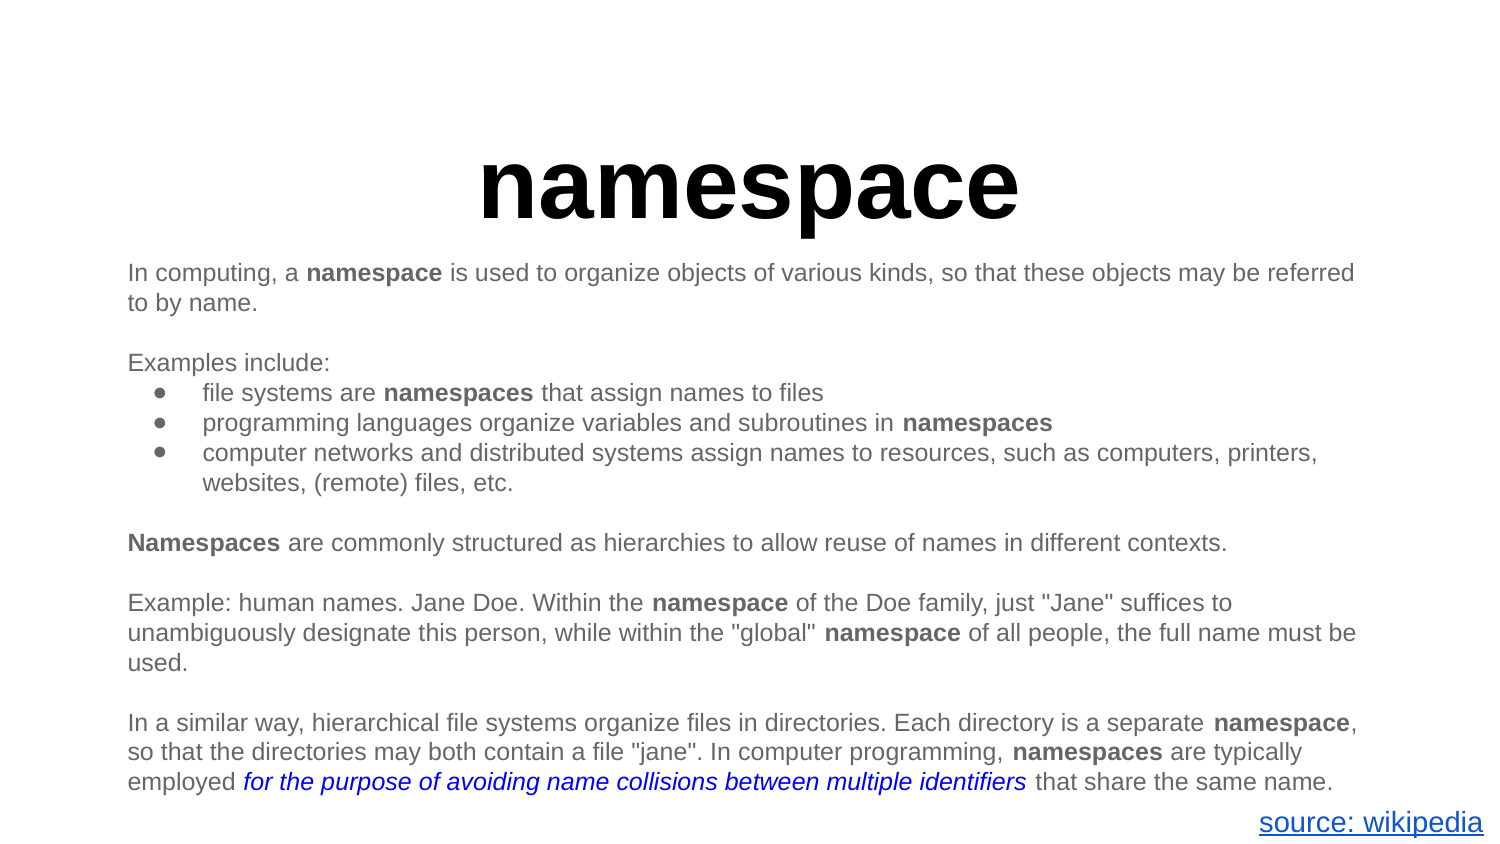

# namespace
In computing, a namespace is used to organize objects of various kinds, so that these objects may be referred to by name.

Examples include:
file systems are namespaces that assign names to files
programming languages organize variables and subroutines in namespaces
computer networks and distributed systems assign names to resources, such as computers, printers, websites, (remote) files, etc.

Namespaces are commonly structured as hierarchies to allow reuse of names in different contexts.

Example: human names. Jane Doe. Within the namespace of the Doe family, just "Jane" suffices to unambiguously designate this person, while within the "global" namespace of all people, the full name must be used.

In a similar way, hierarchical file systems organize files in directories. Each directory is a separate namespace, so that the directories may both contain a file "jane". In computer programming, namespaces are typically employed for the purpose of avoiding name collisions between multiple identifiers that share the same name.
source: wikipedia